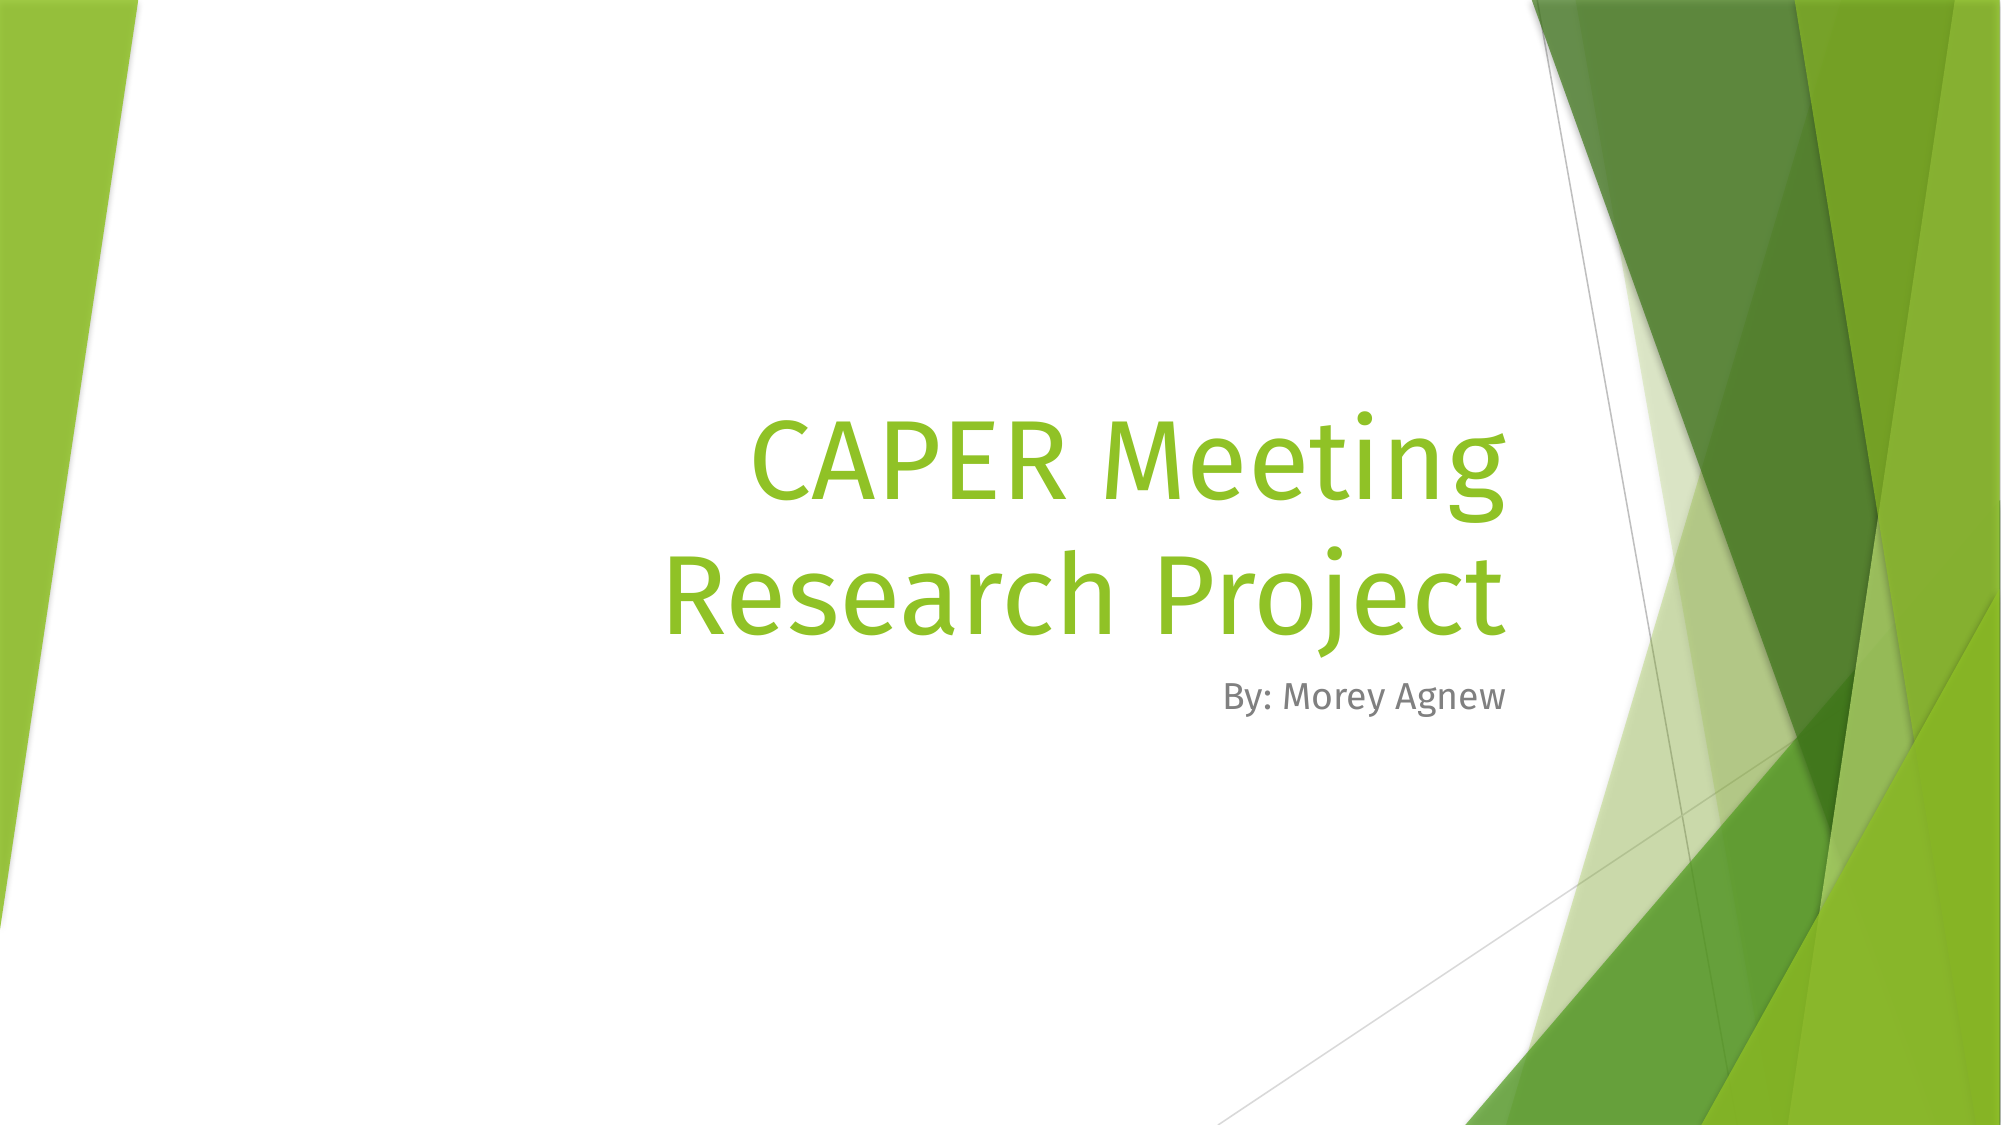

# CAPER Meeting Research Project
By: Morey Agnew